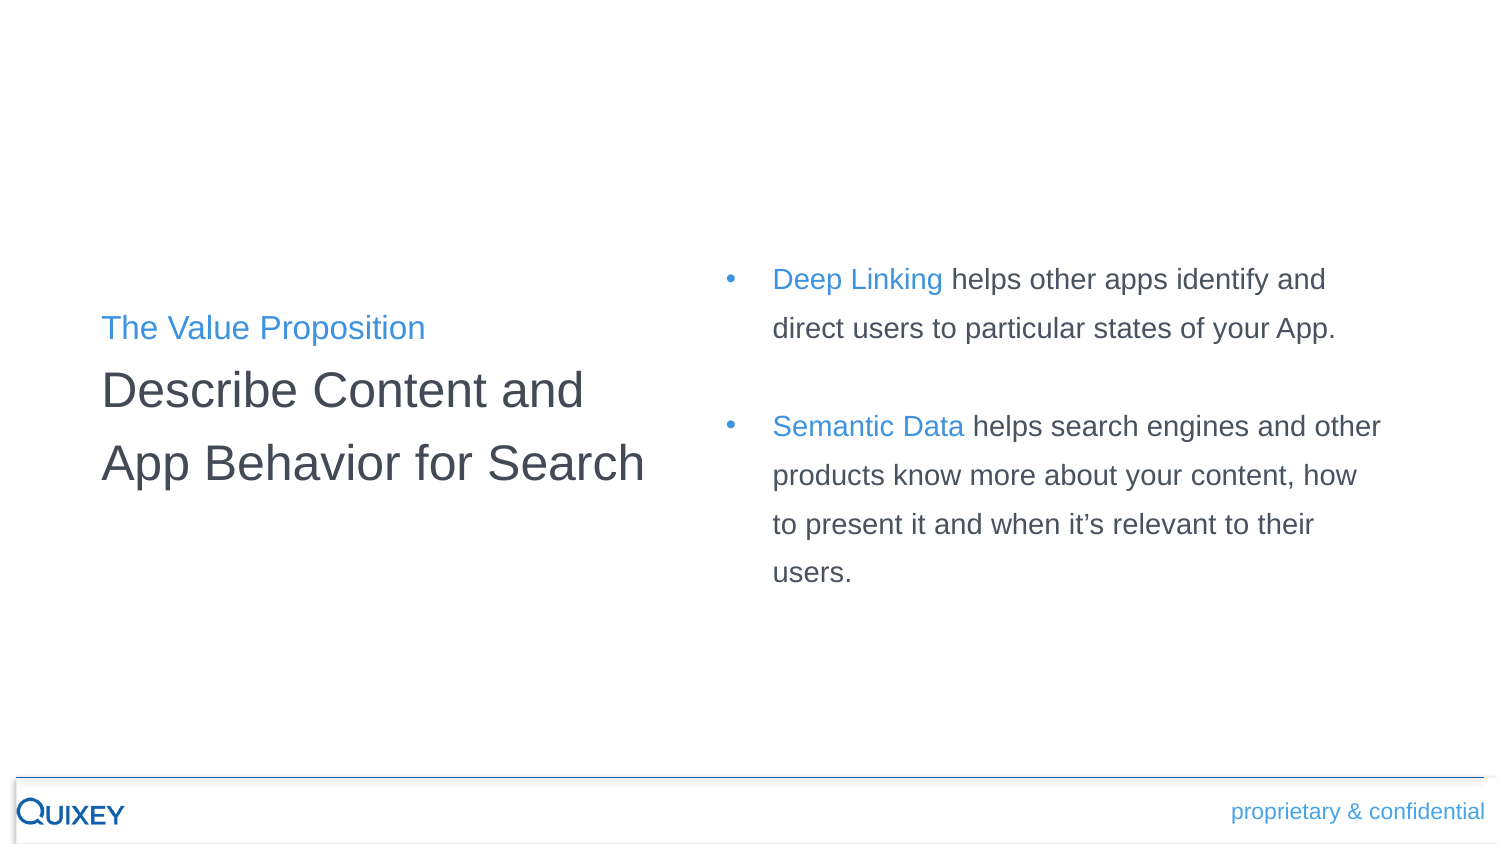

Deep Linking helps other apps identify and direct users to particular states of your App.

Semantic Data helps search engines and other products know more about your content, how to present it and when it’s relevant to their users.
The Value Proposition
Describe Content and
App Behavior for Search